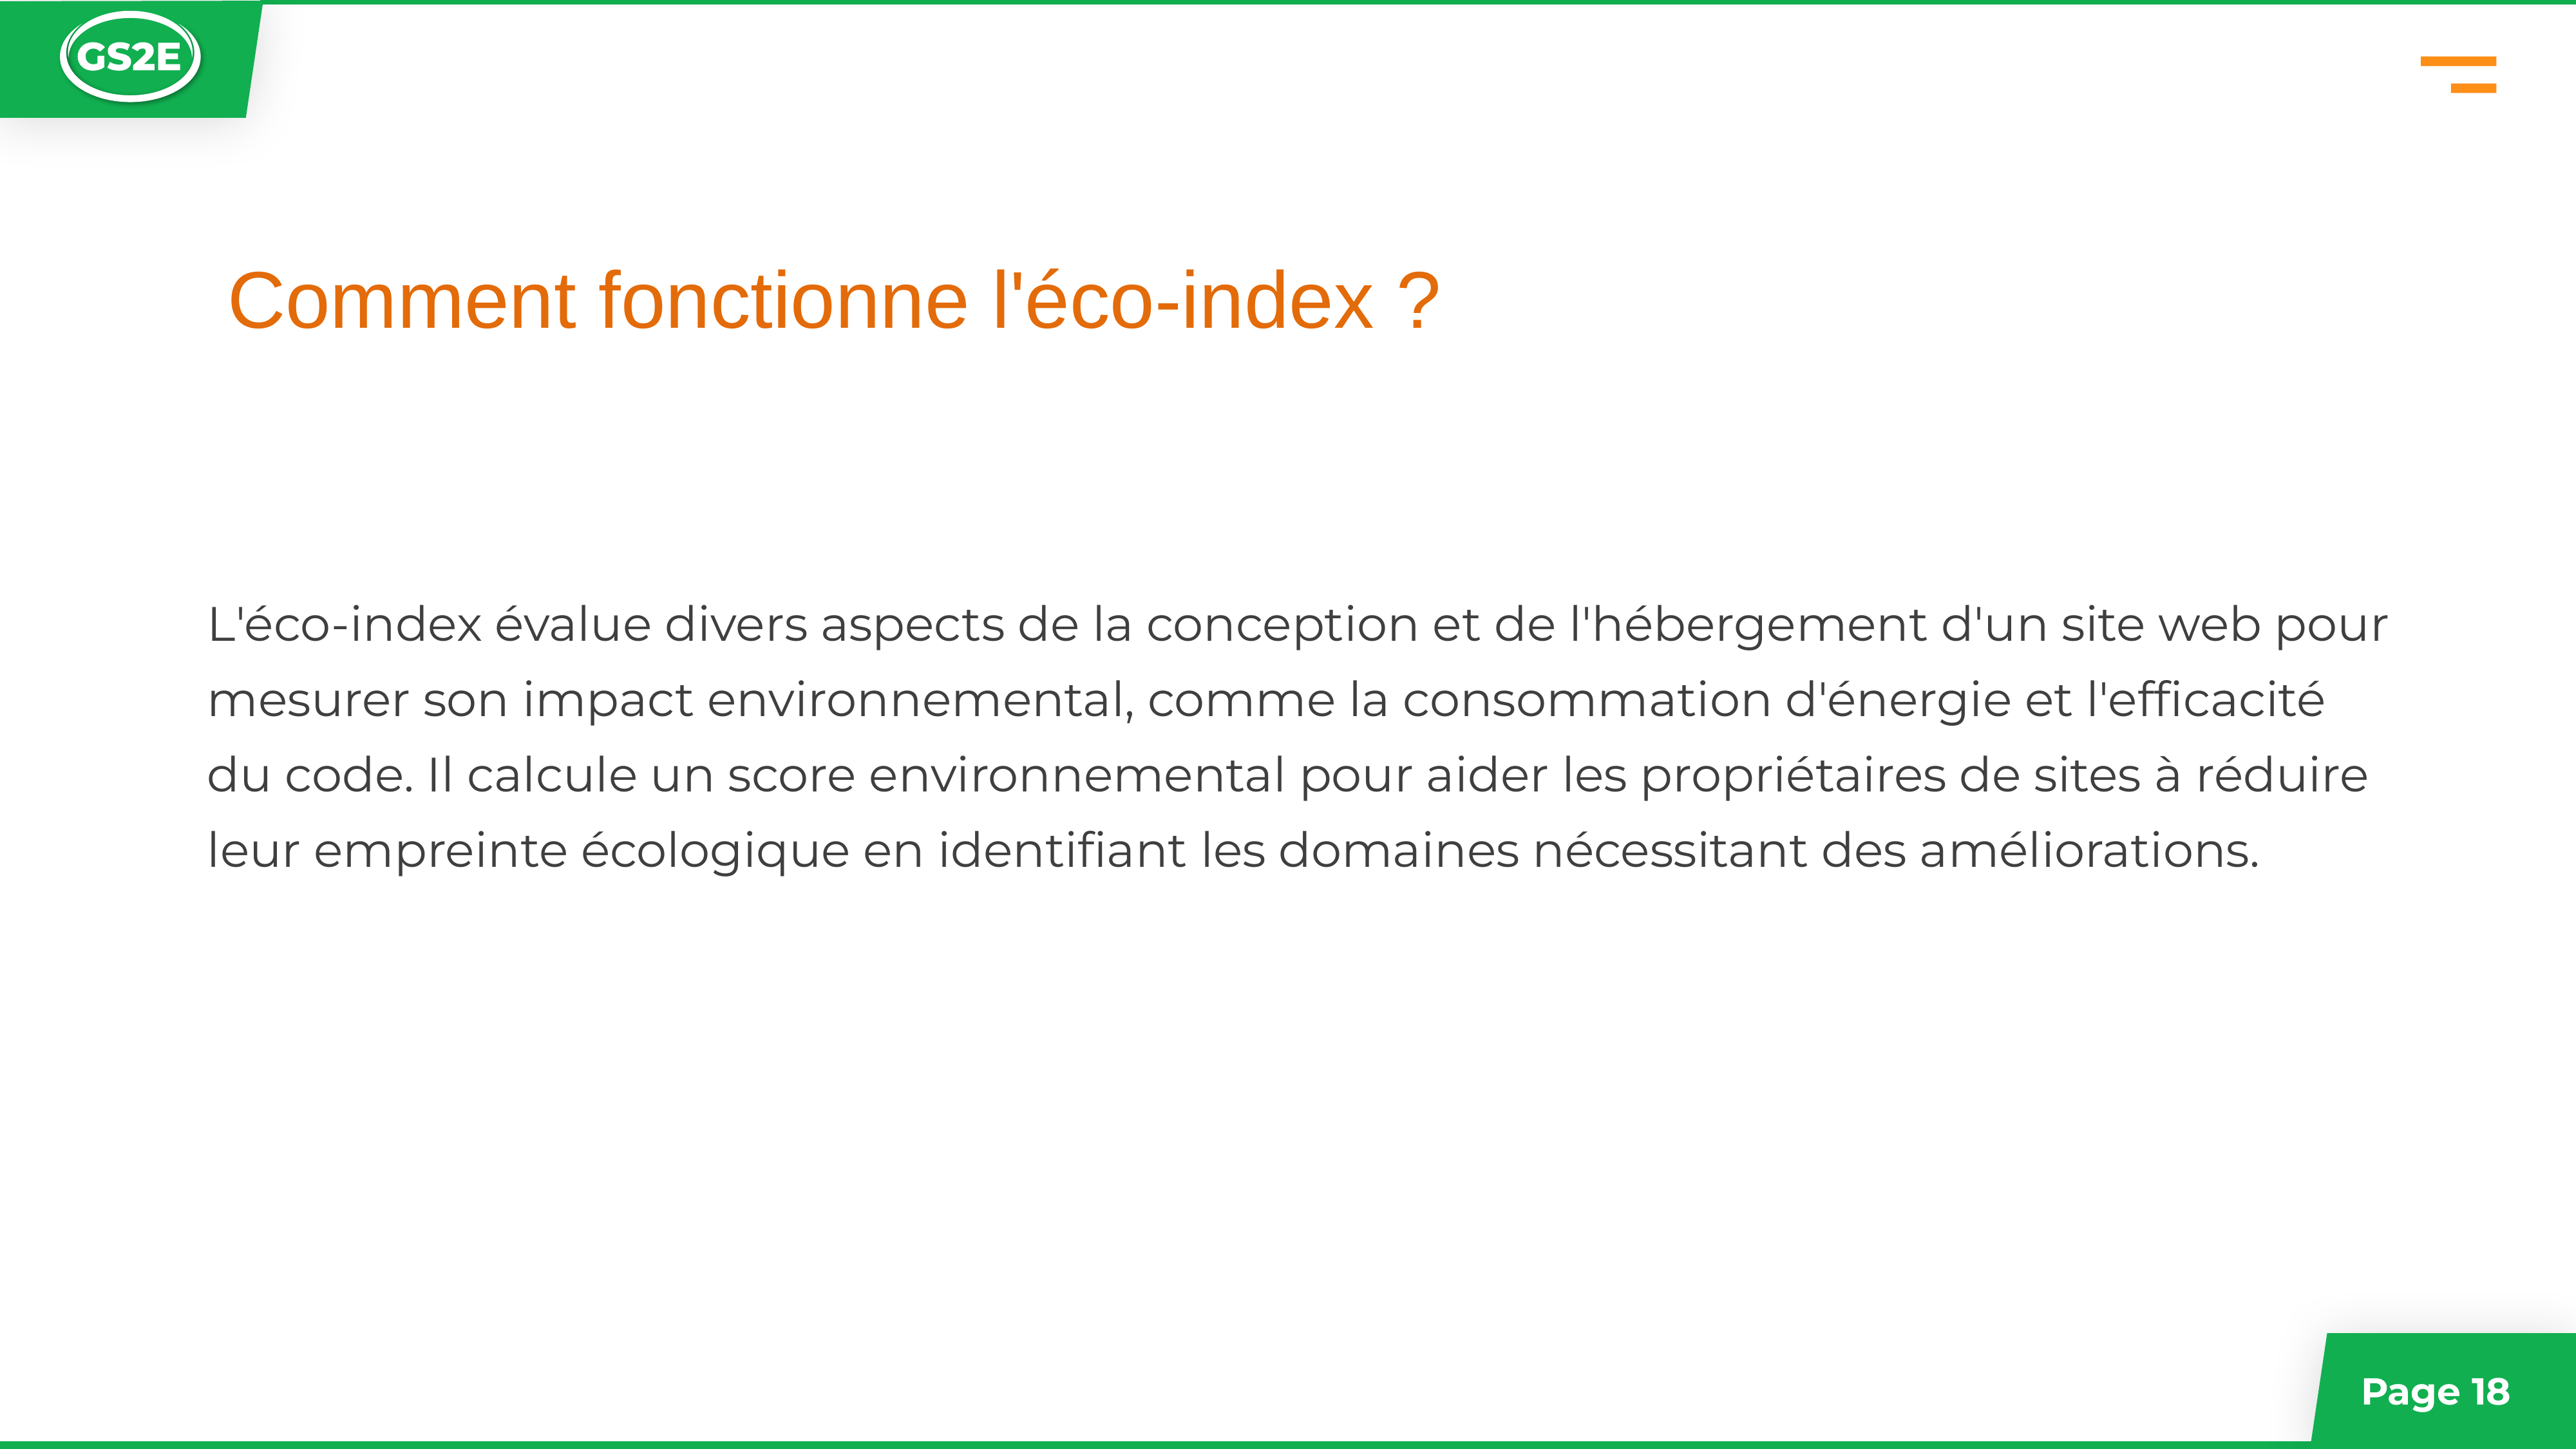

Comment fonctionne l'éco-index ?

L'éco-index évalue divers aspects de la conception et de l'hébergement d'un site web pour mesurer son impact environnemental, comme la consommation d'énergie et l'efficacité du code. Il calcule un score environnemental pour aider les propriétaires de sites à réduire leur empreinte écologique en identifiant les domaines nécessitant des améliorations.